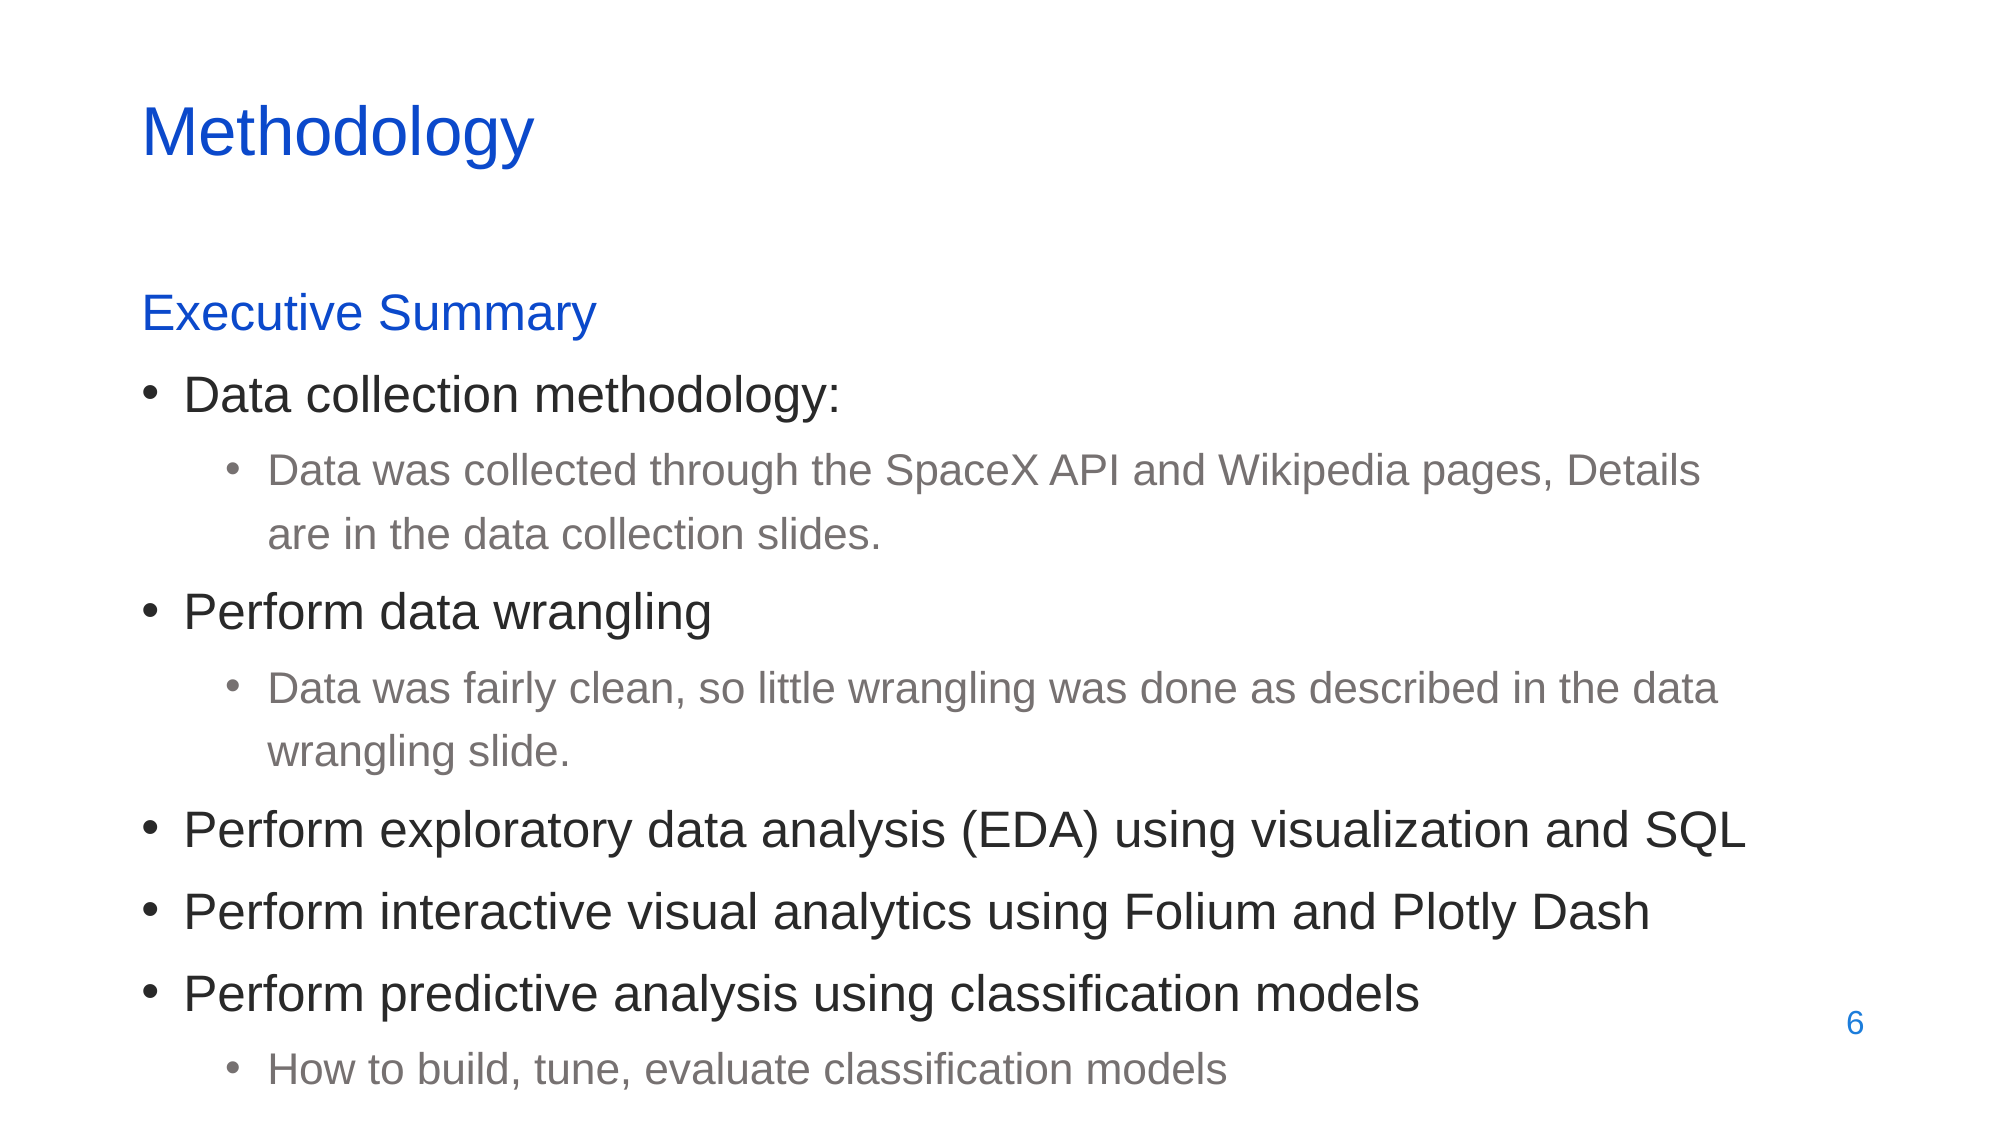

Methodology
Executive Summary
Data collection methodology:
Data was collected through the SpaceX API and Wikipedia pages, Details are in the data collection slides.
Perform data wrangling
Data was fairly clean, so little wrangling was done as described in the data wrangling slide.
Perform exploratory data analysis (EDA) using visualization and SQL
Perform interactive visual analytics using Folium and Plotly Dash
Perform predictive analysis using classification models
How to build, tune, evaluate classification models

6